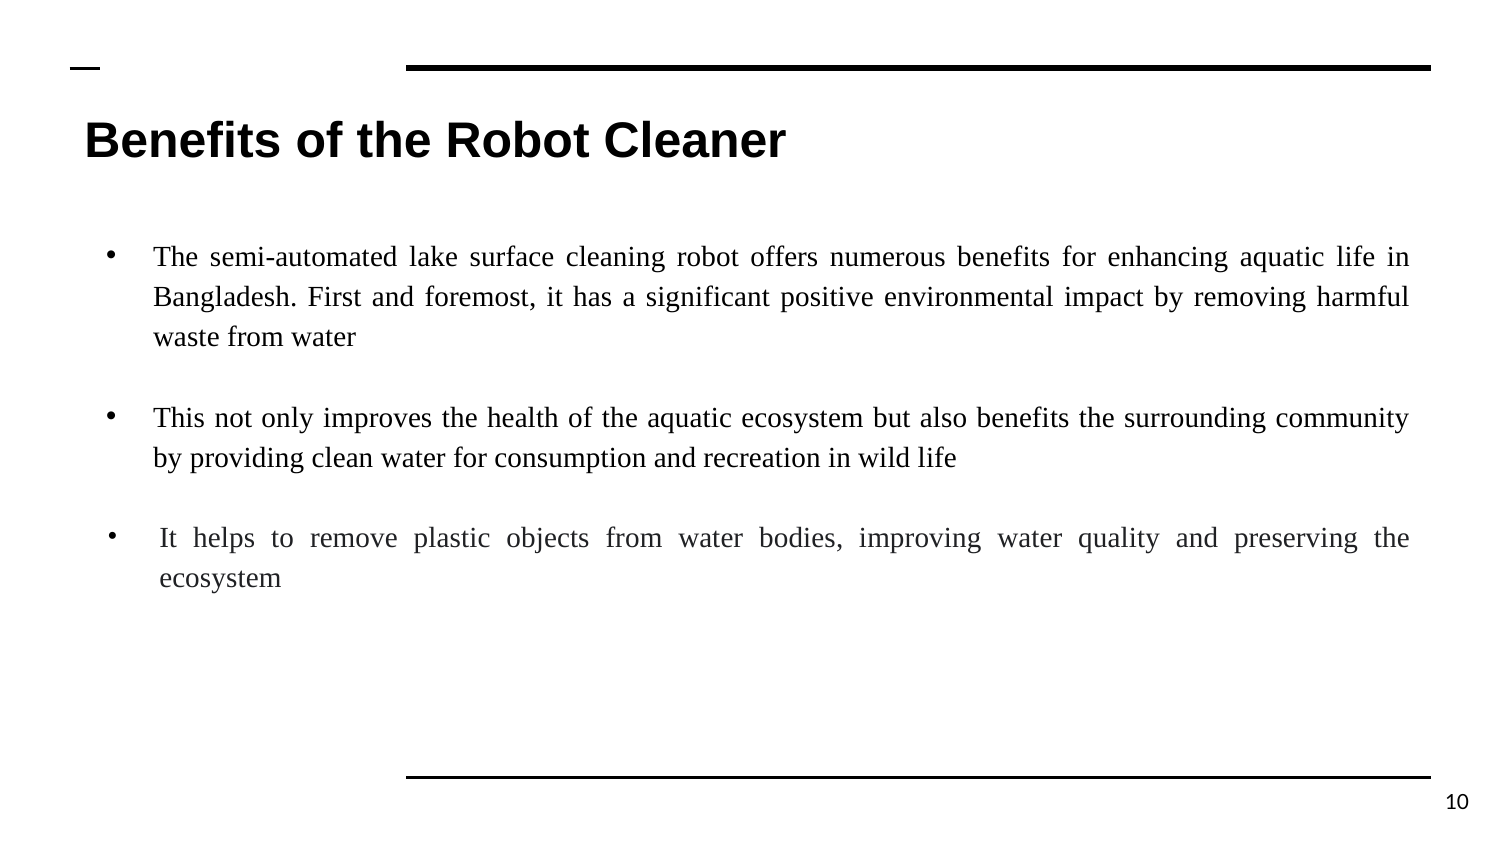

# Benefits of the Robot Cleaner
The semi-automated lake surface cleaning robot offers numerous benefits for enhancing aquatic life in Bangladesh. First and foremost, it has a significant positive environmental impact by removing harmful waste from water

This not only improves the health of the aquatic ecosystem but also benefits the surrounding community by providing clean water for consumption and recreation in wild life

It helps to remove plastic objects from water bodies, improving water quality and preserving the ecosystem
10